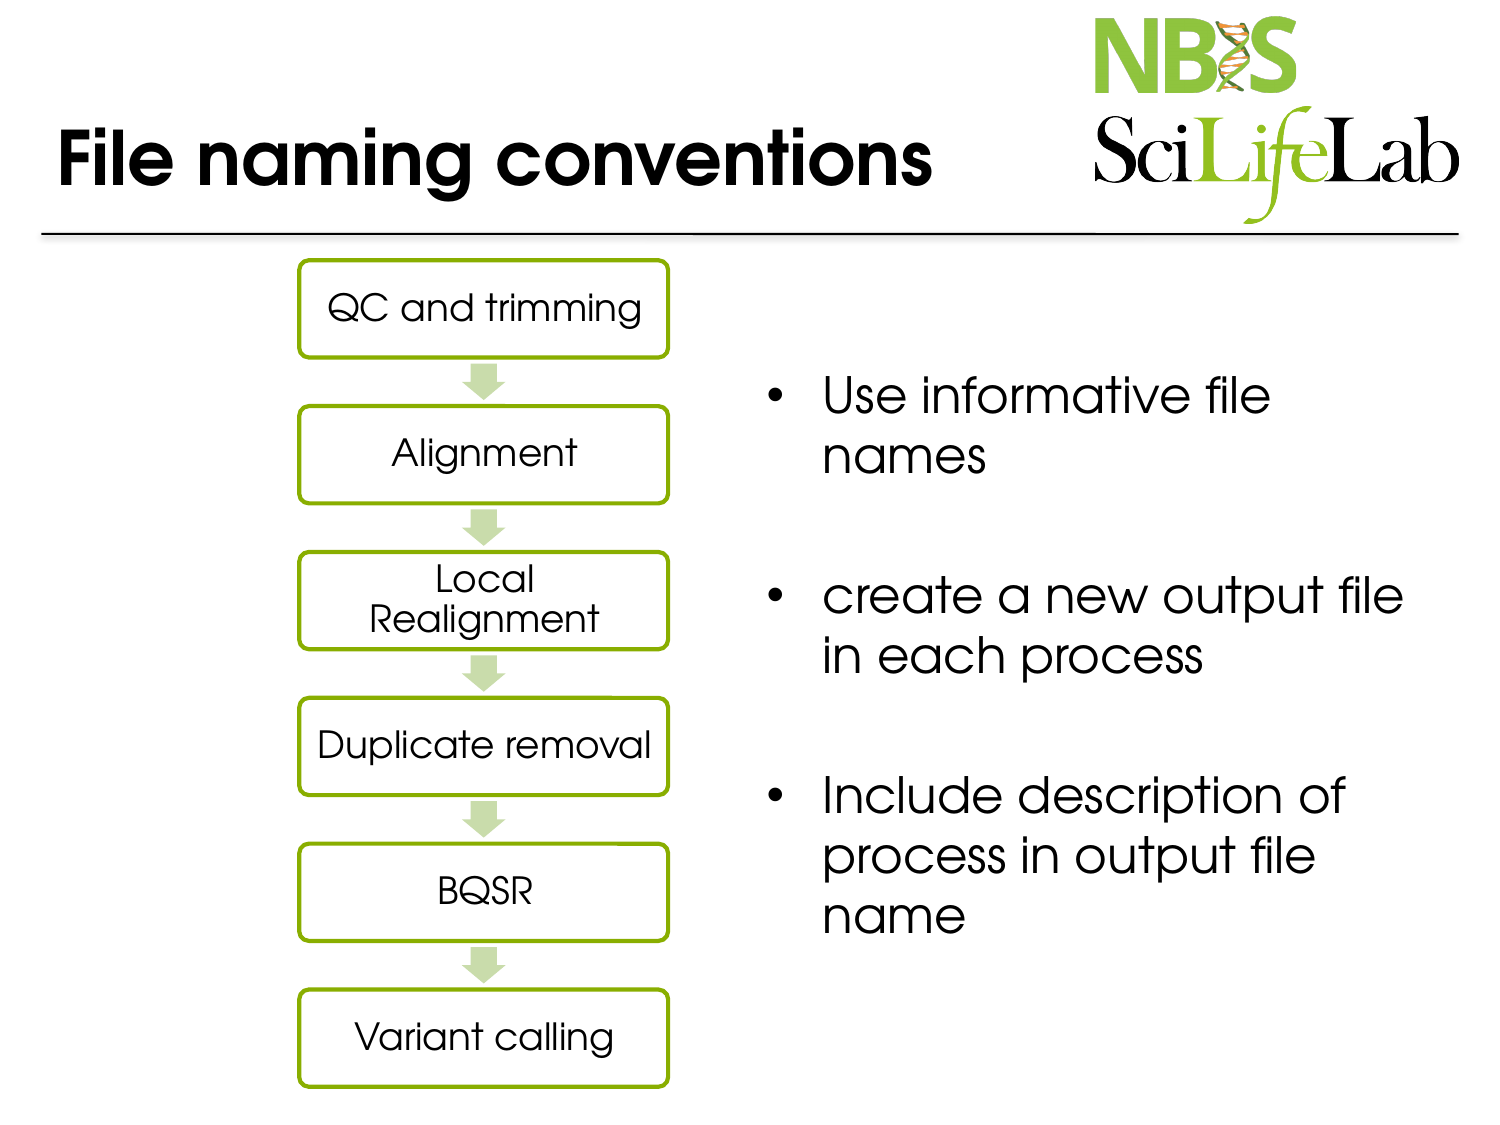

# File naming conventions
QC and trimming

Alignment

Local Realignment

Duplicate removal

BQSR

Variant calling
Use informative file names

create a new output file in each process

Include description of process in output file name